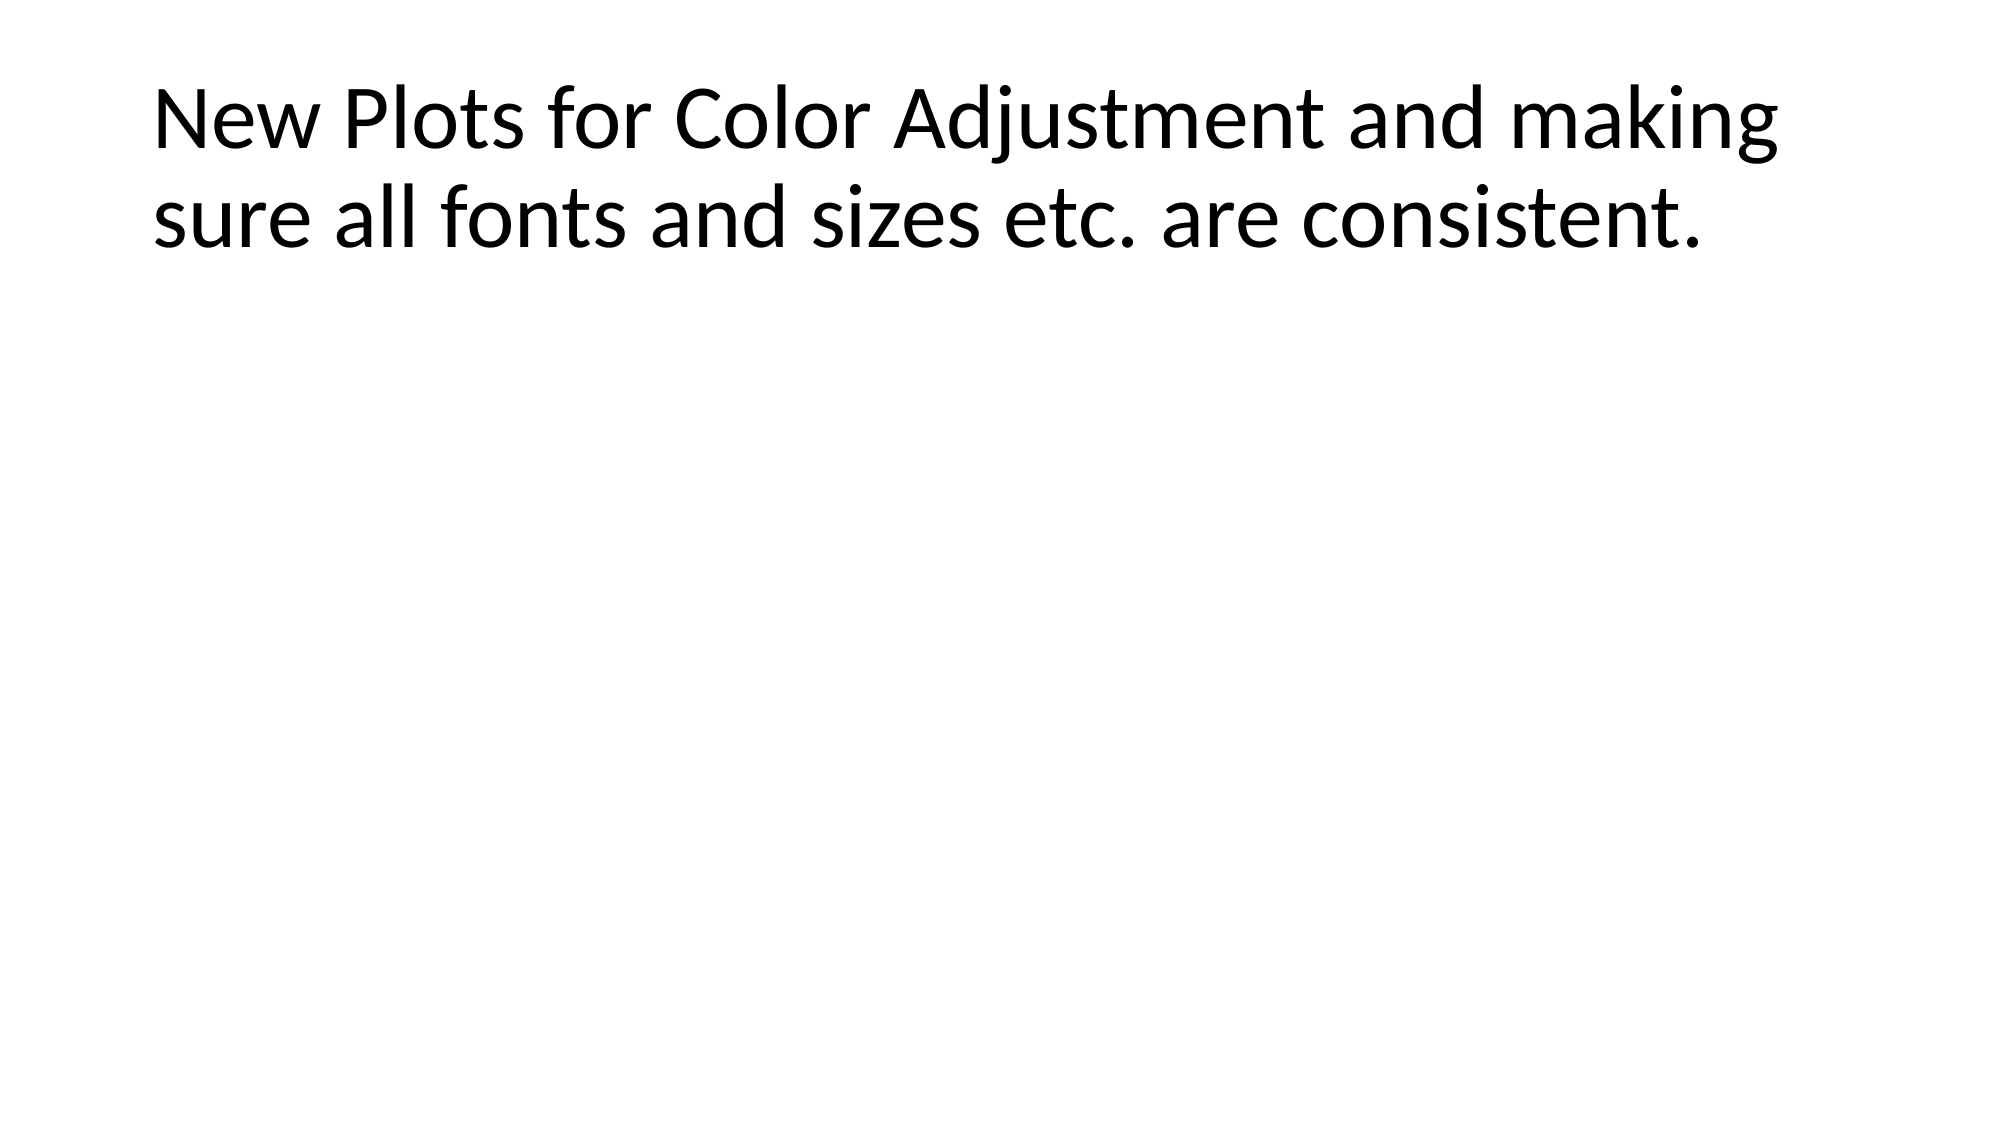

# New Plots for Color Adjustment and making sure all fonts and sizes etc. are consistent.